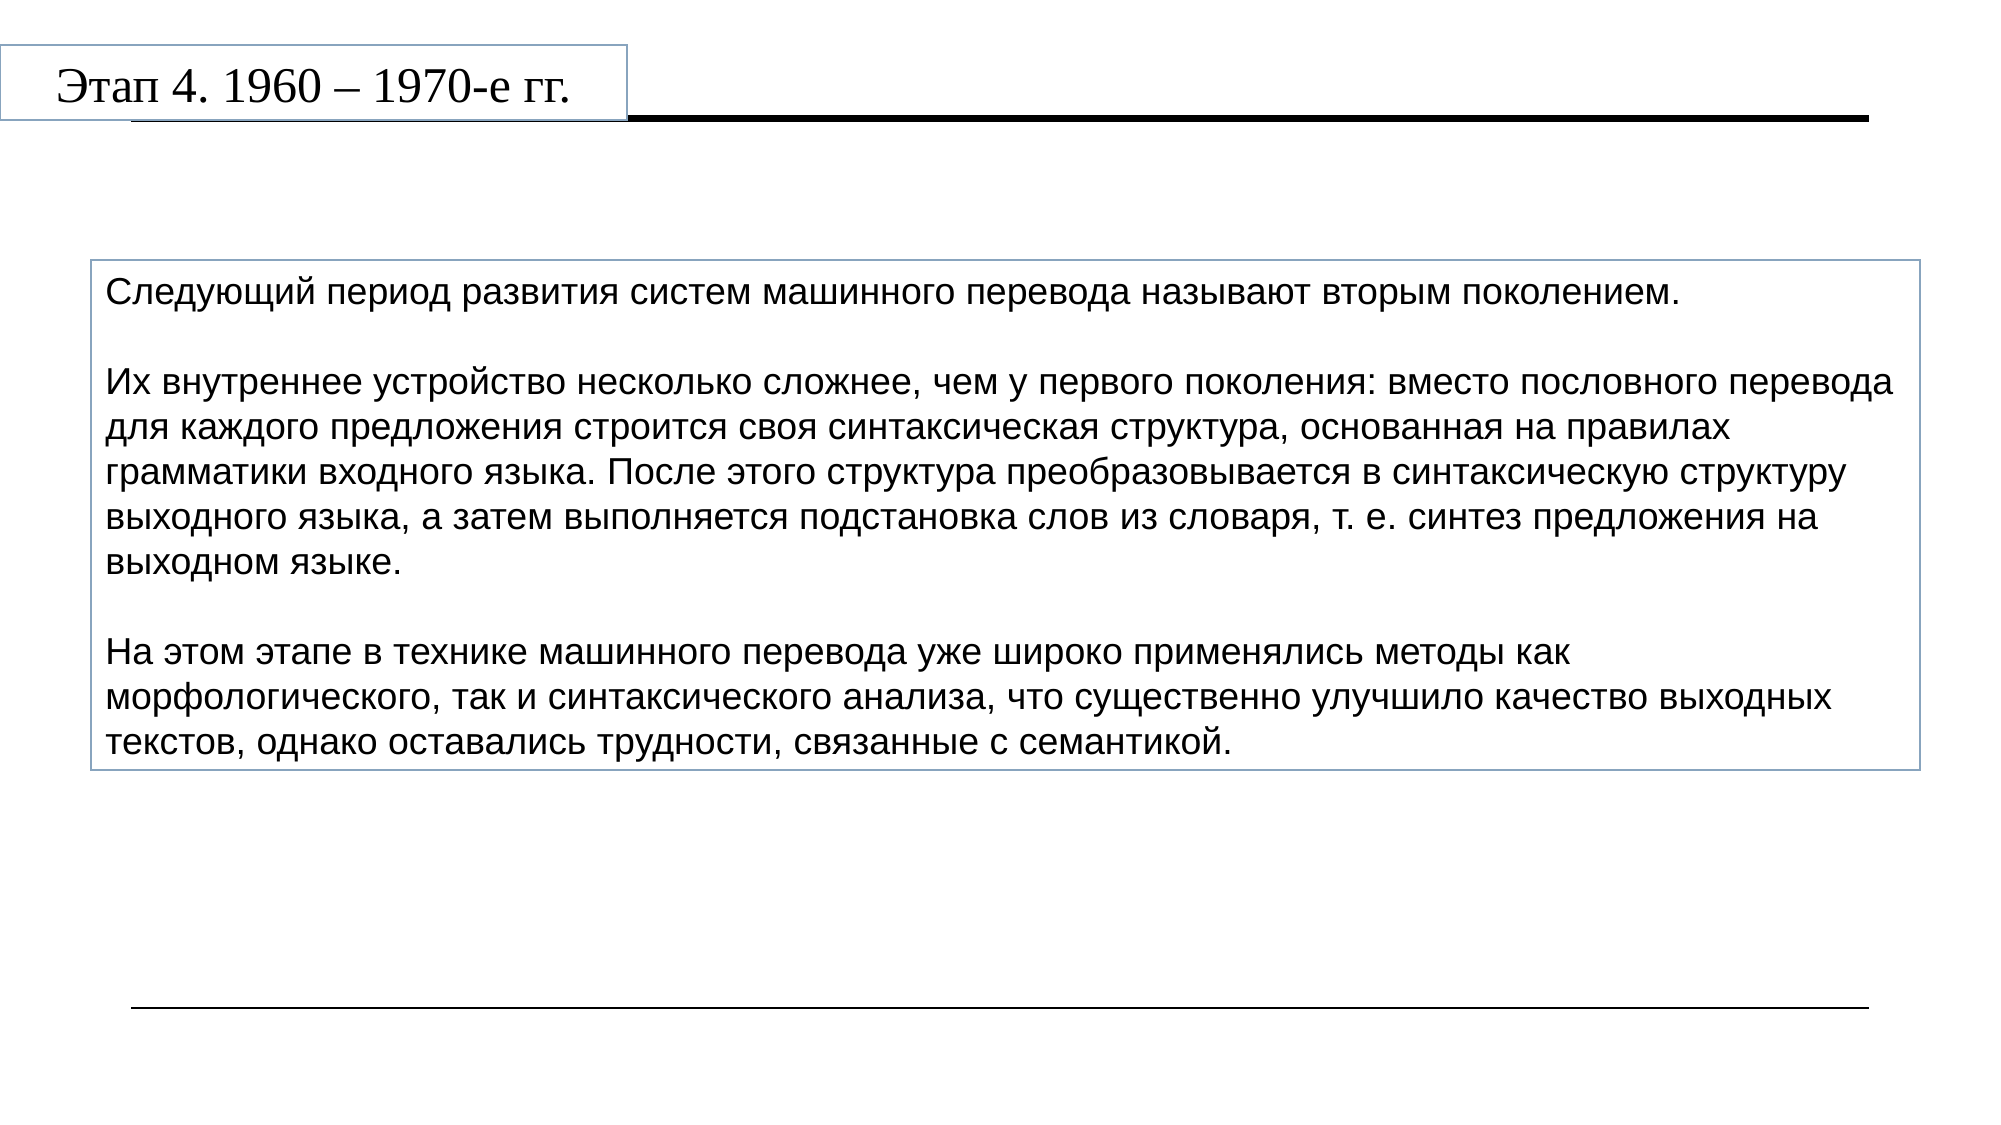

Этап 4. 1960 – 1970-е гг.
Следующий период развития систем машинного перевода называют вторым поколением.

Их внутреннее устройство несколько сложнее, чем у первого поколения: вместо пословного перевода
для каждого предложения строится своя синтаксическая структура, основанная на правилах грамматики входного языка. После этого структура преобразовывается в синтаксическую структуру выходного языка, а затем выполняется подстановка слов из словаря, т. е. синтез предложения на выходном языке.

На этом этапе в технике машинного перевода уже широко применялись методы как морфологического, так и синтаксического анализа, что существенно улучшило качество выходных текстов, однако оставались трудности, связанные с семантикой.